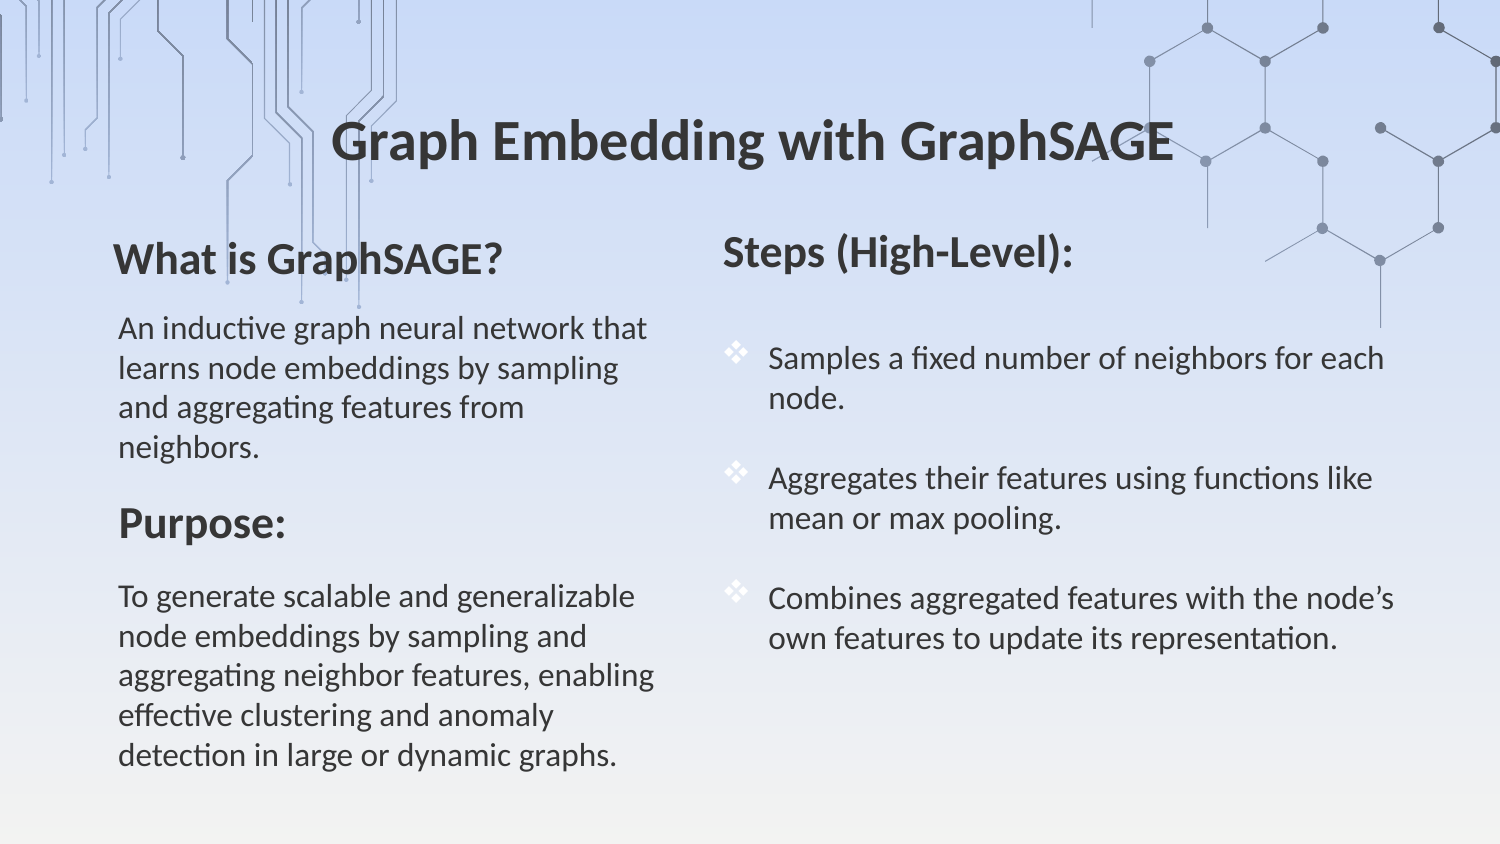

# Graph Embedding with GraphSAGE
What is GraphSAGE?
Steps (High-Level):
An inductive graph neural network that learns node embeddings by sampling and aggregating features from neighbors.
Samples a fixed number of neighbors for each node.

Aggregates their features using functions like mean or max pooling.

Combines aggregated features with the node’s own features to update its representation.
Purpose:
To generate scalable and generalizable node embeddings by sampling and aggregating neighbor features, enabling effective clustering and anomaly detection in large or dynamic graphs.